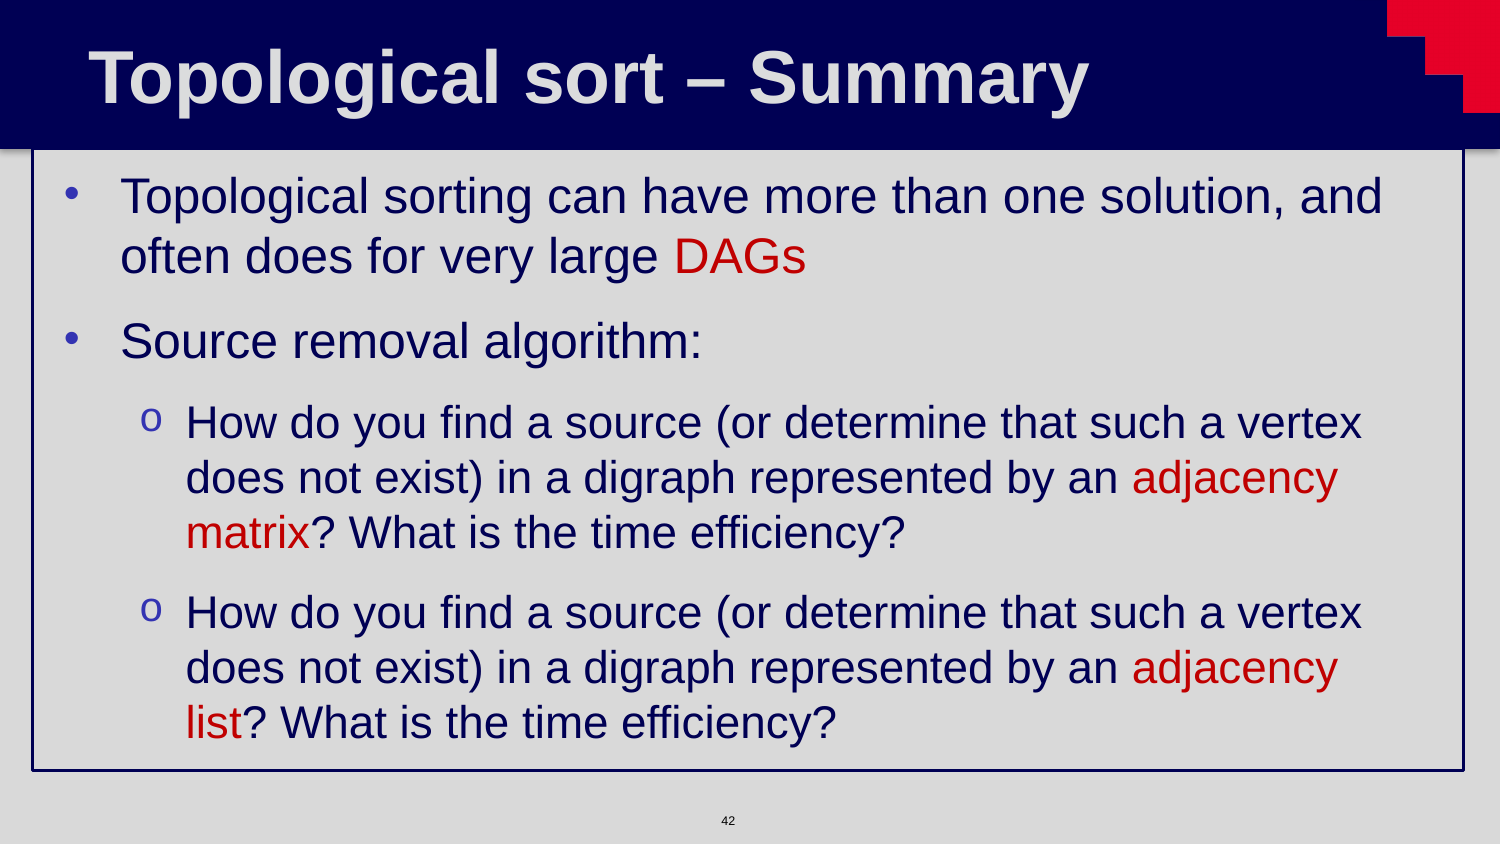

# Topological sort – Summary
Topological sorting can have more than one solution, and often does for very large DAGs
Source removal algorithm:
How do you find a source (or determine that such a vertex does not exist) in a digraph represented by an adjacency matrix? What is the time efficiency?
How do you find a source (or determine that such a vertex does not exist) in a digraph represented by an adjacency list? What is the time efficiency?